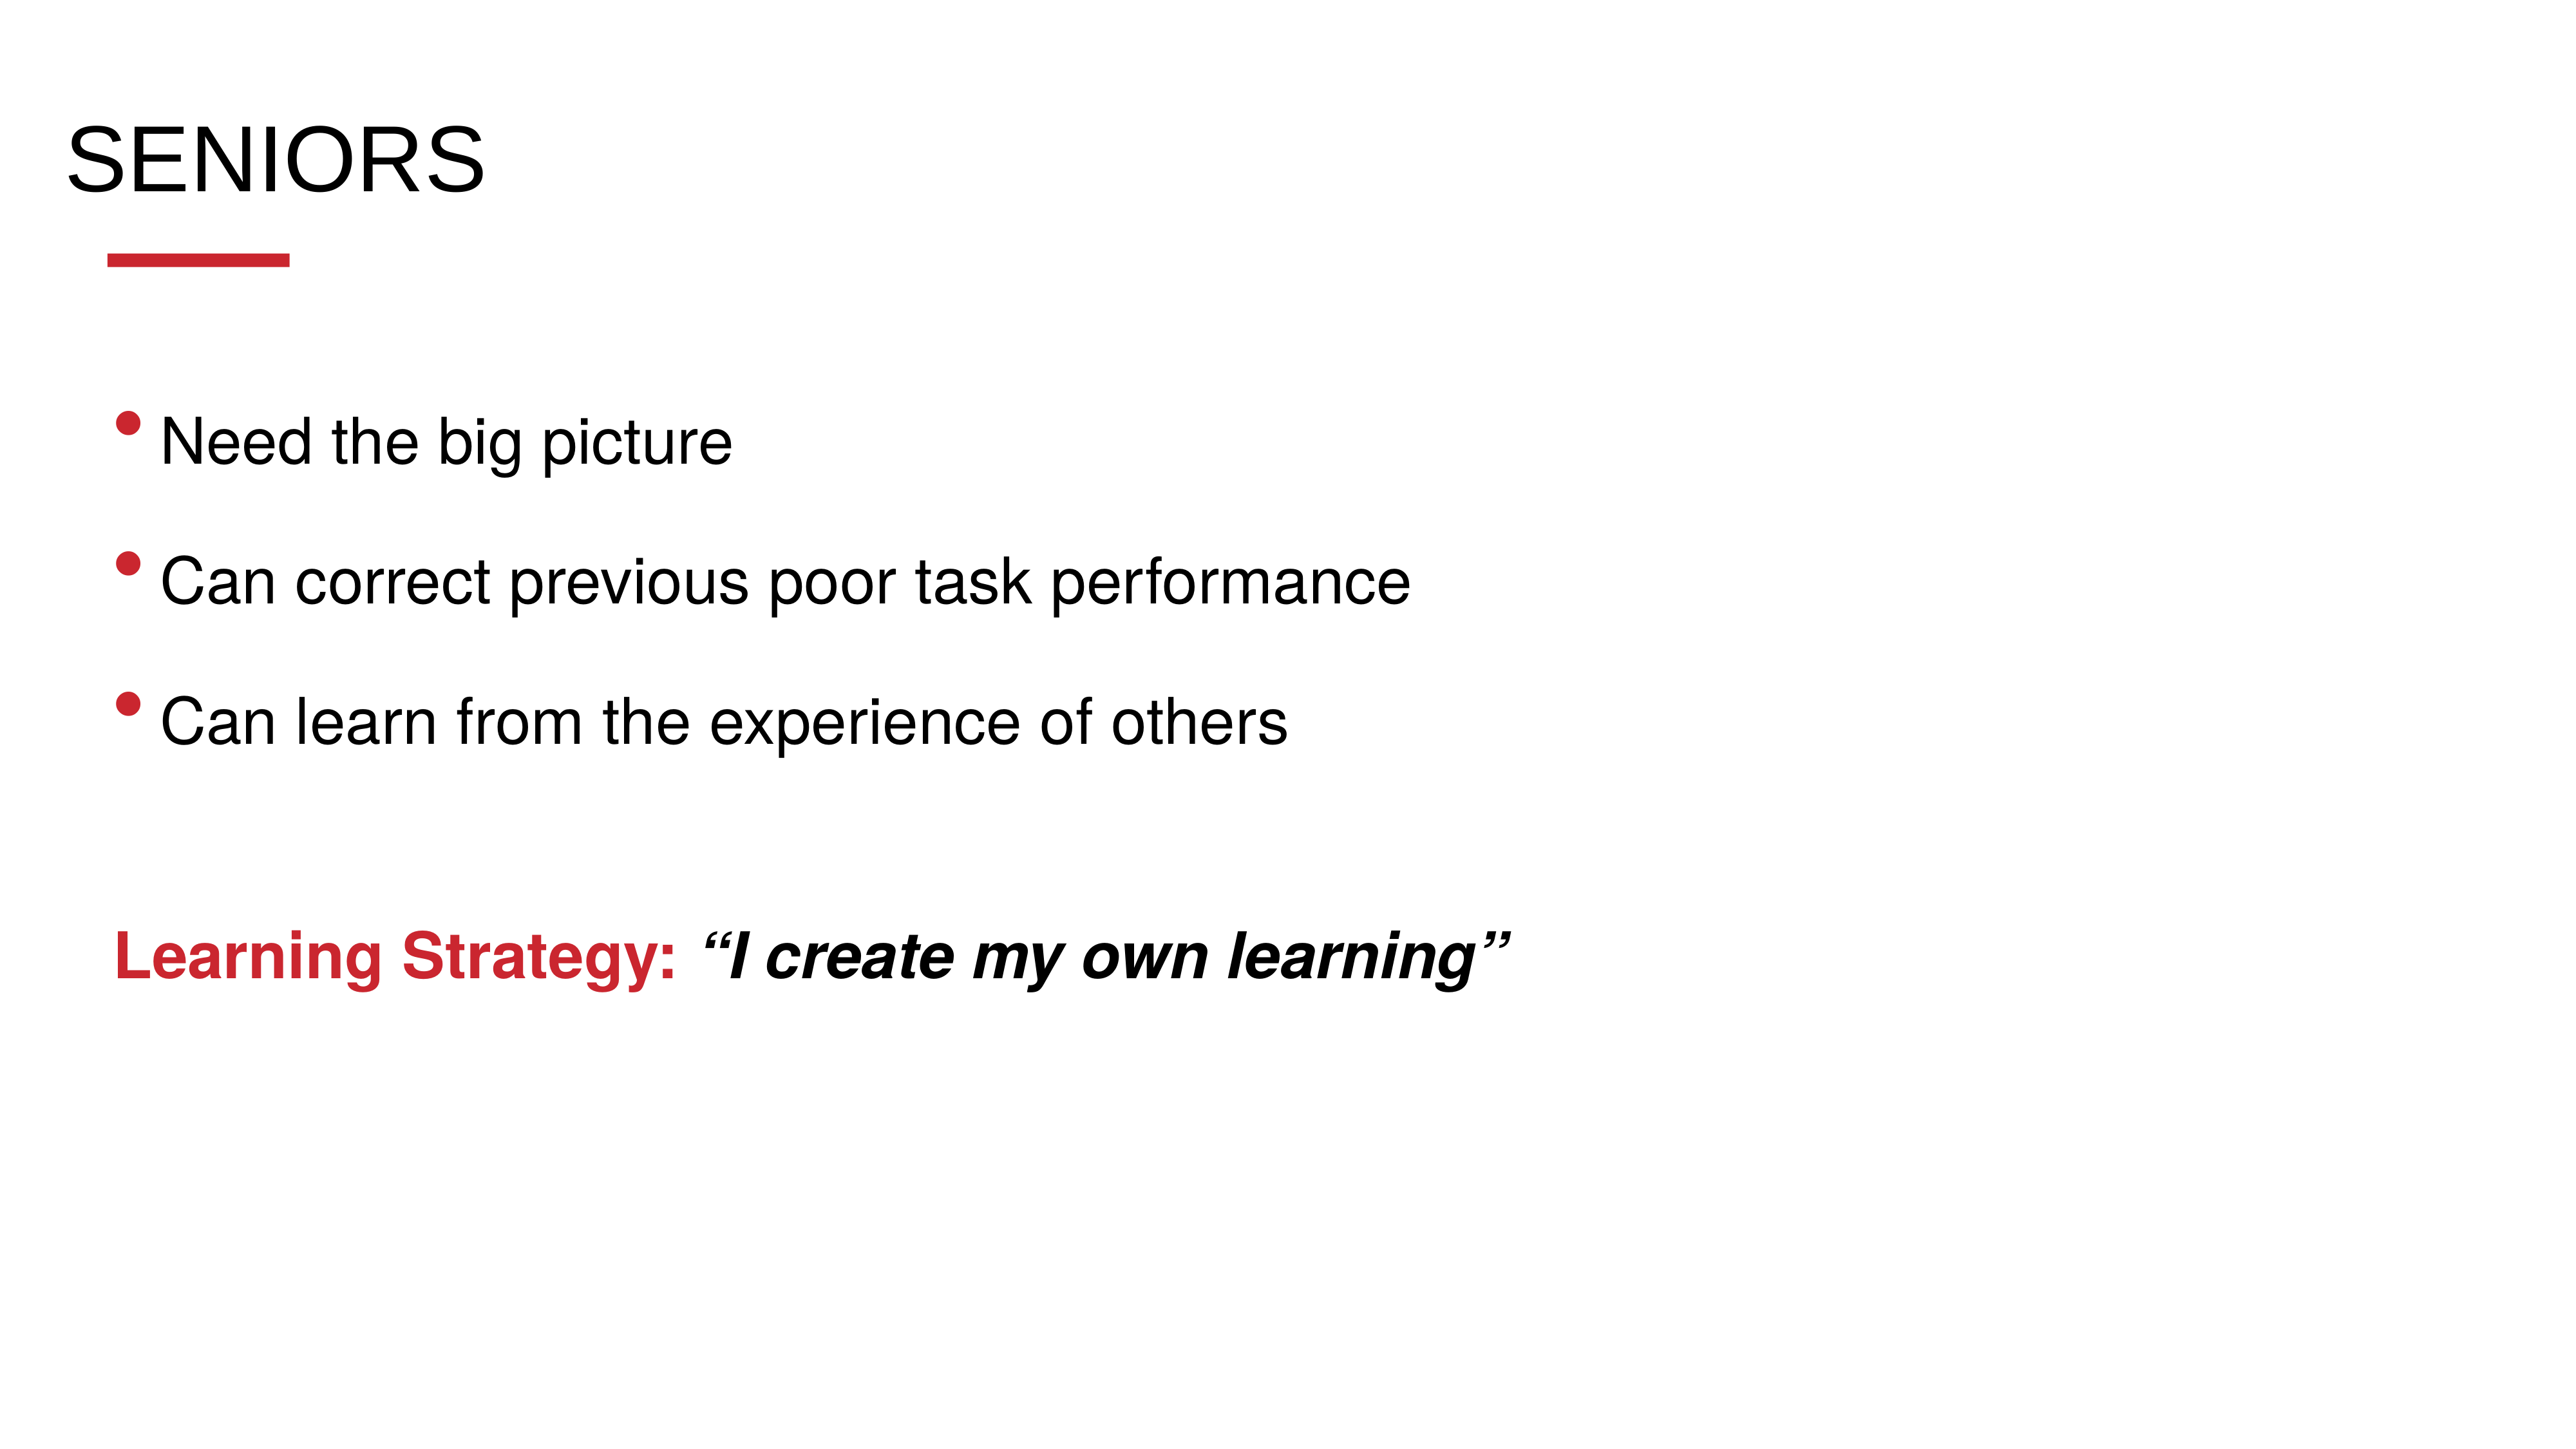

SENIORS

Need the big picture
Can correct previous poor task performance
Can learn from the experience of others
Learning Strategy: “I create my own learning”